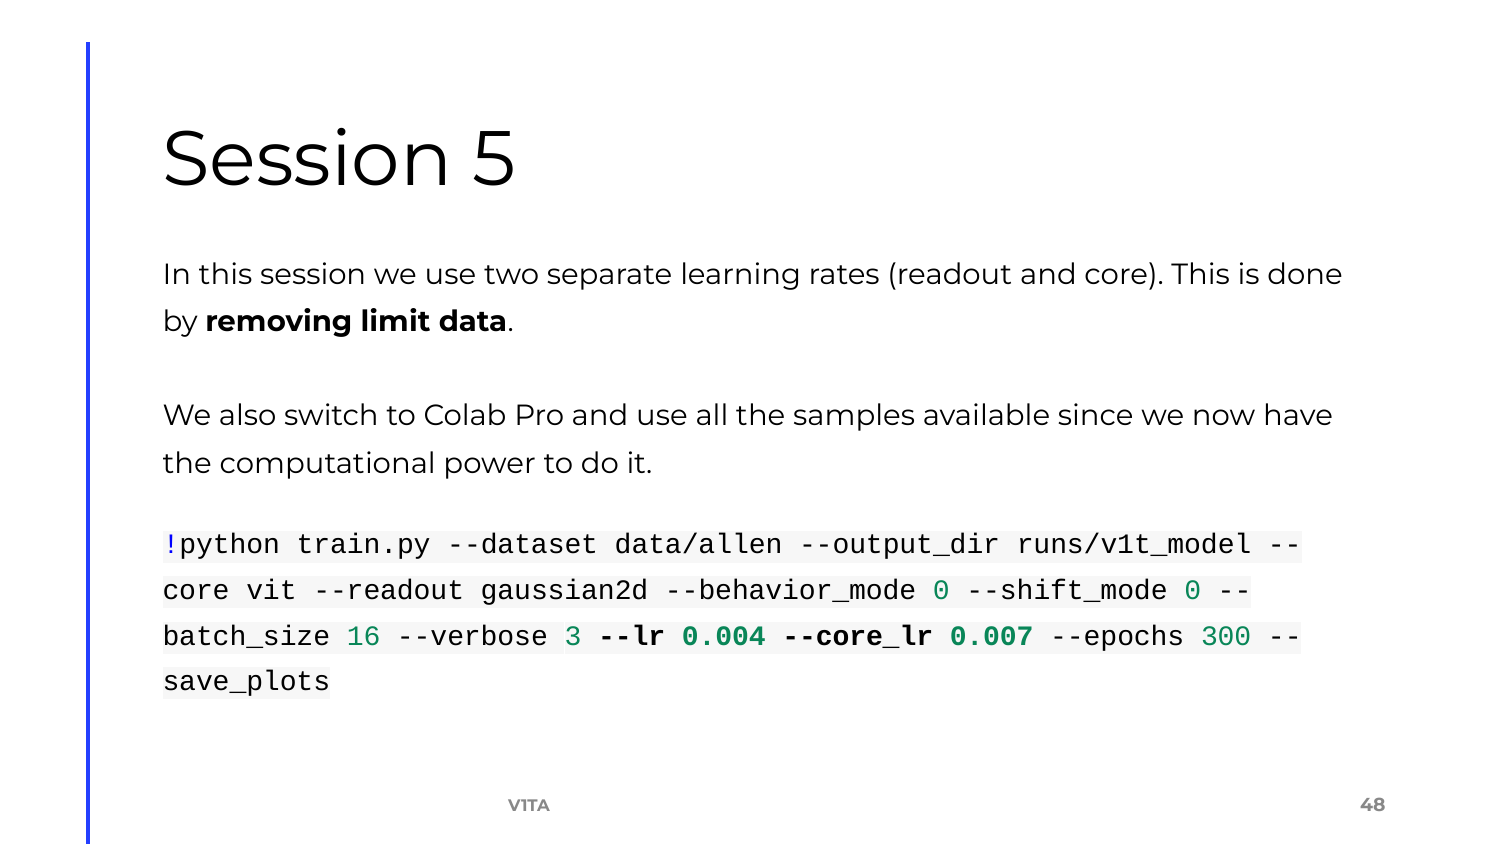

# Session 5
In this session we use two separate learning rates (readout and core). This is done by removing limit data.

We also switch to Colab Pro and use all the samples available since we now have the computational power to do it.

!python train.py --dataset data/allen --output_dir runs/v1t_model --core vit --readout gaussian2d --behavior_mode 0 --shift_mode 0 --batch_size 16 --verbose 3 --lr 0.004 --core_lr 0.007 --epochs 300 --save_plots

V1TA
48